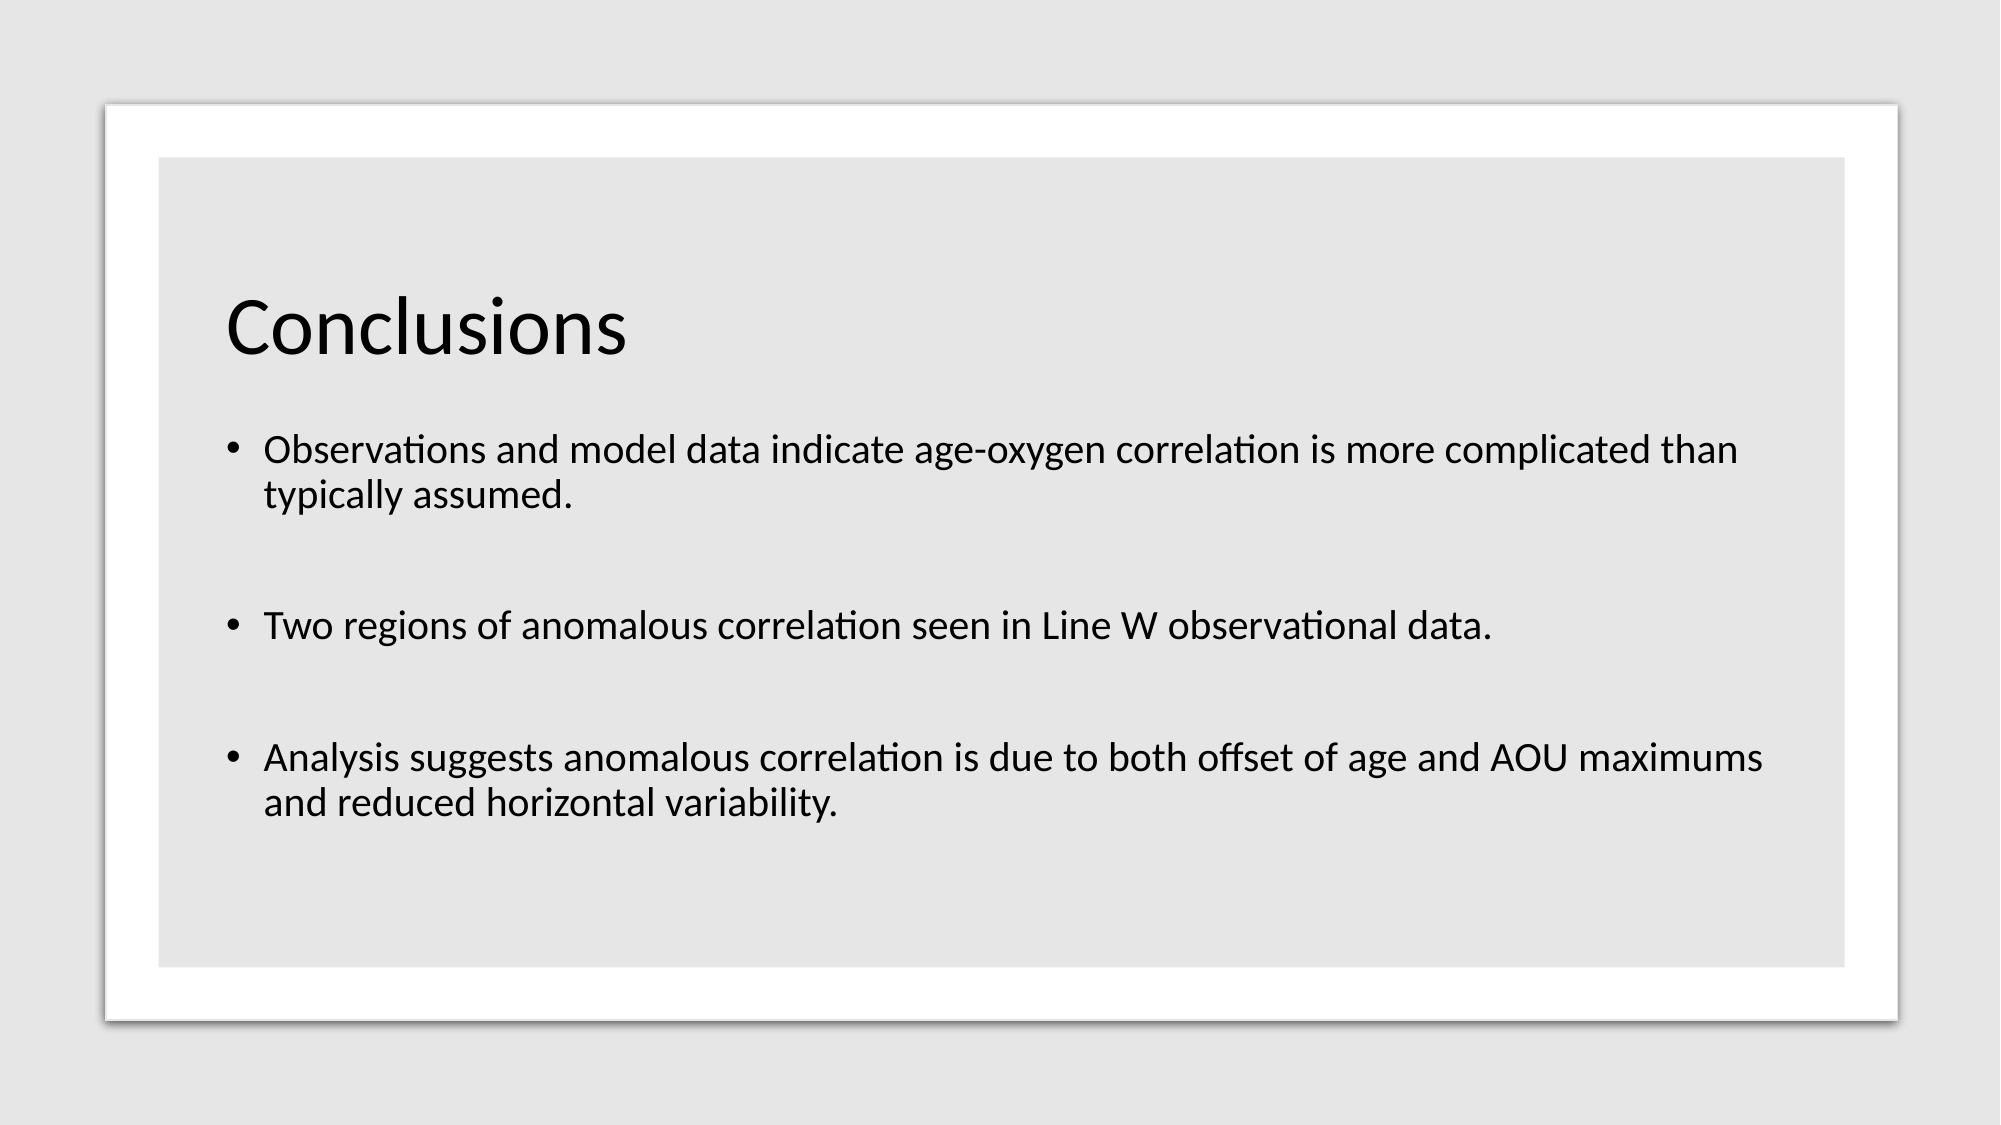

# Conclusions
Observations and model data indicate age-oxygen correlation is more complicated than typically assumed.

Two regions of anomalous correlation seen in Line W observational data.

Analysis suggests anomalous correlation is due to both offset of age and AOU maximums and reduced horizontal variability.